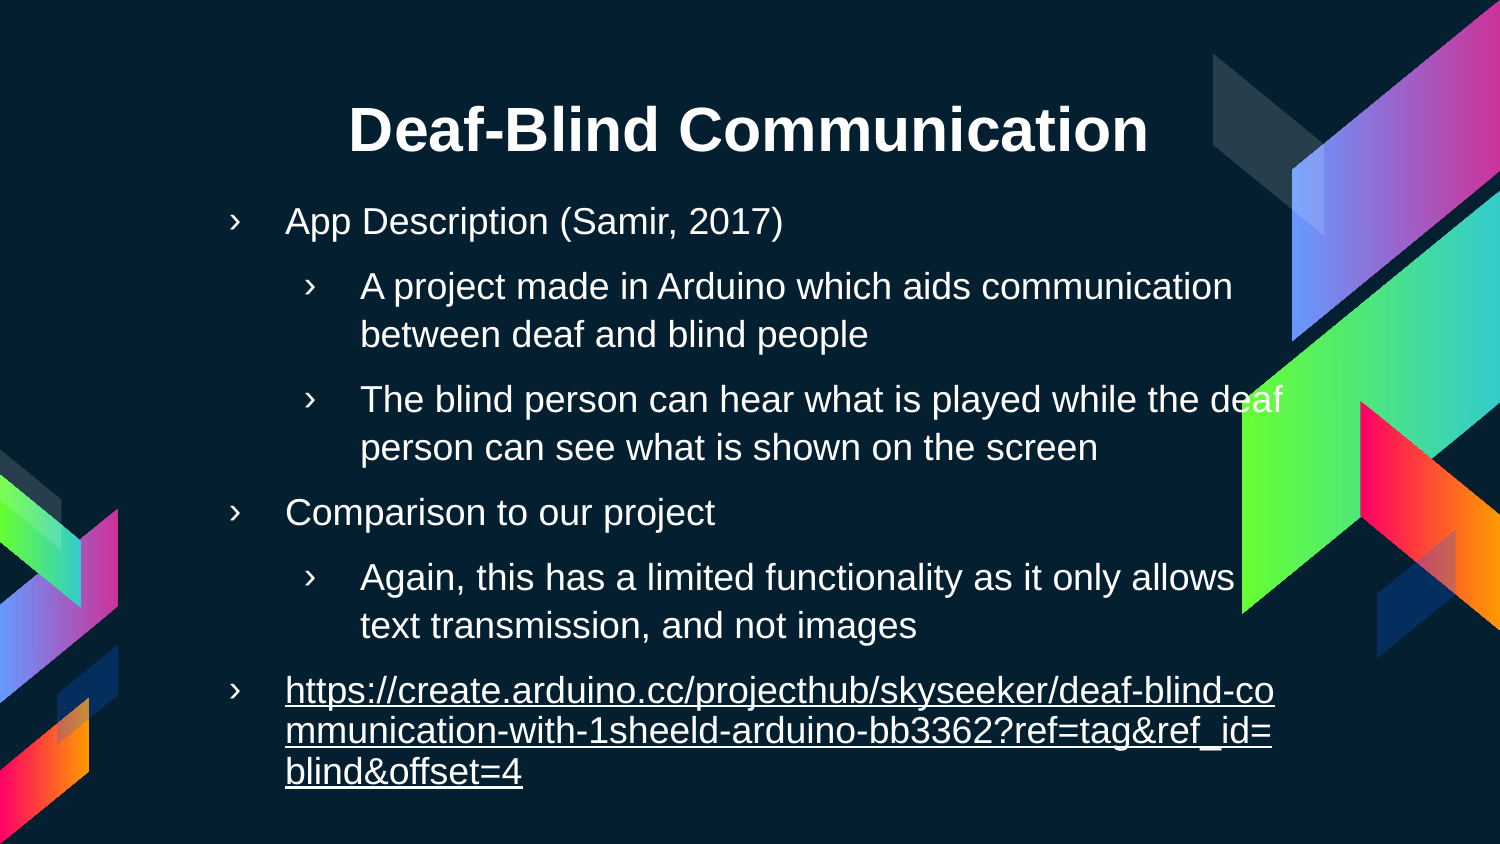

# Deaf-Blind Communication
App Description (Samir, 2017)
A project made in Arduino which aids communication between deaf and blind people
The blind person can hear what is played while the deaf person can see what is shown on the screen
Comparison to our project
Again, this has a limited functionality as it only allows text transmission, and not images
https://create.arduino.cc/projecthub/skyseeker/deaf-blind-communication-with-1sheeld-arduino-bb3362?ref=tag&ref_id=blind&offset=4